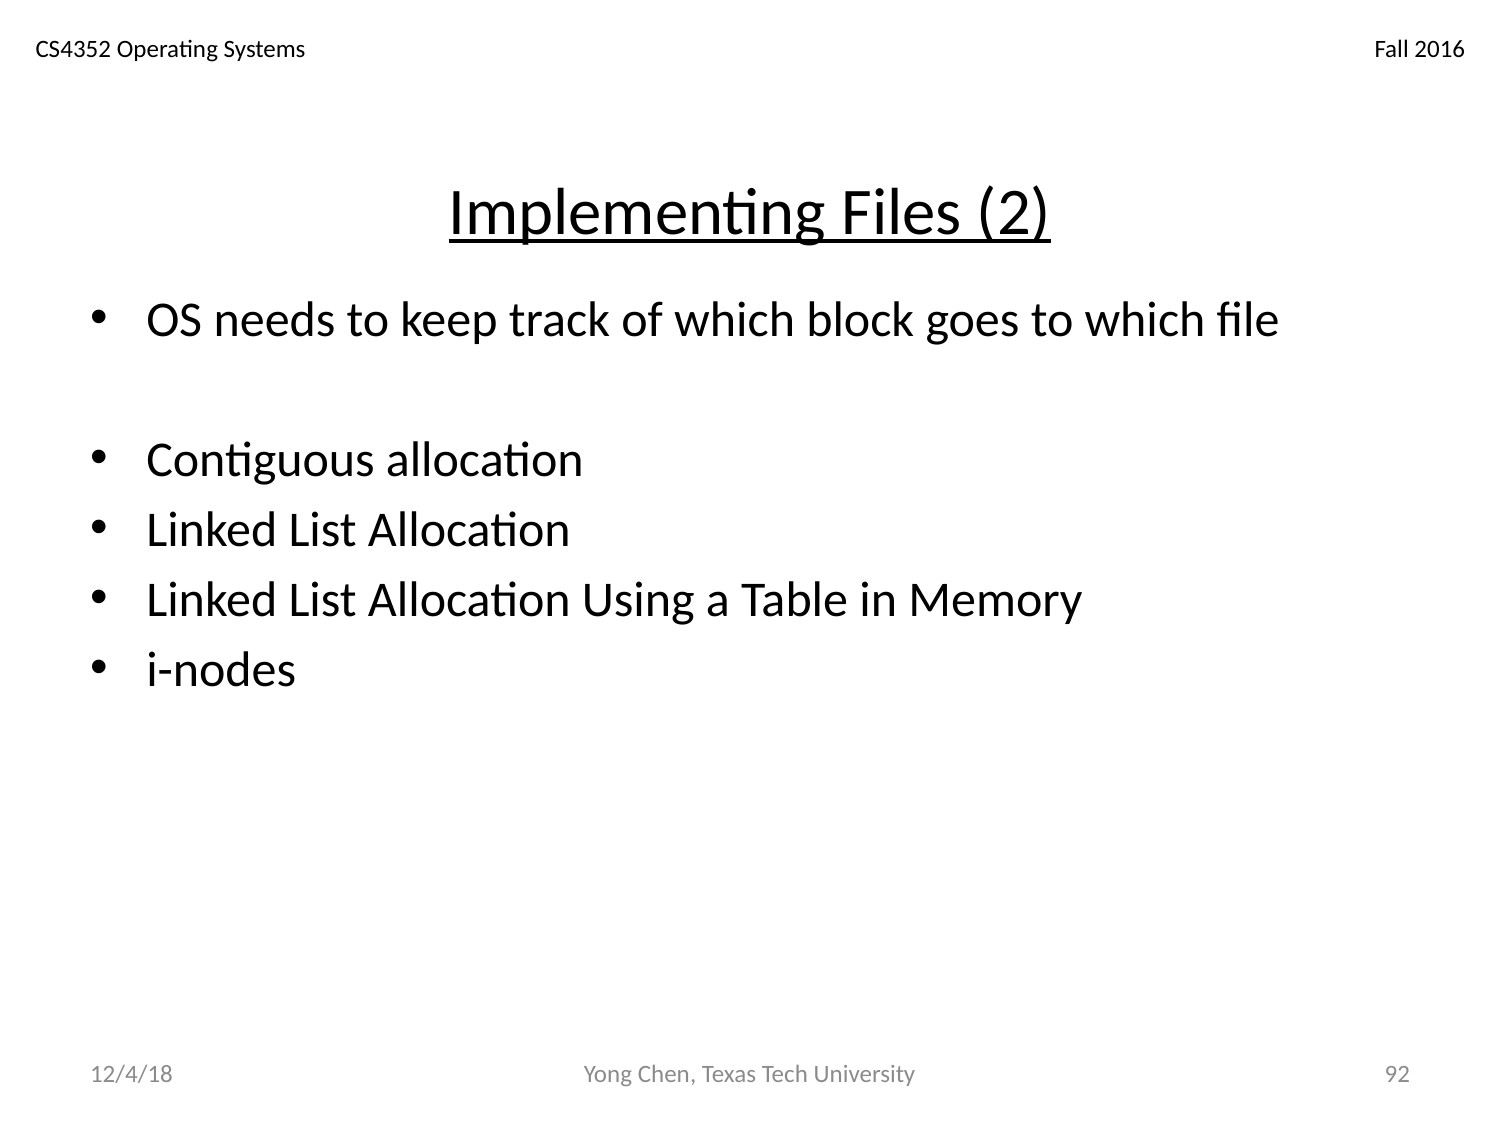

# Implementing Files (2)
OS needs to keep track of which block goes to which file

Contiguous allocation
Linked List Allocation
Linked List Allocation Using a Table in Memory
i-nodes
12/4/18
Yong Chen, Texas Tech University
92